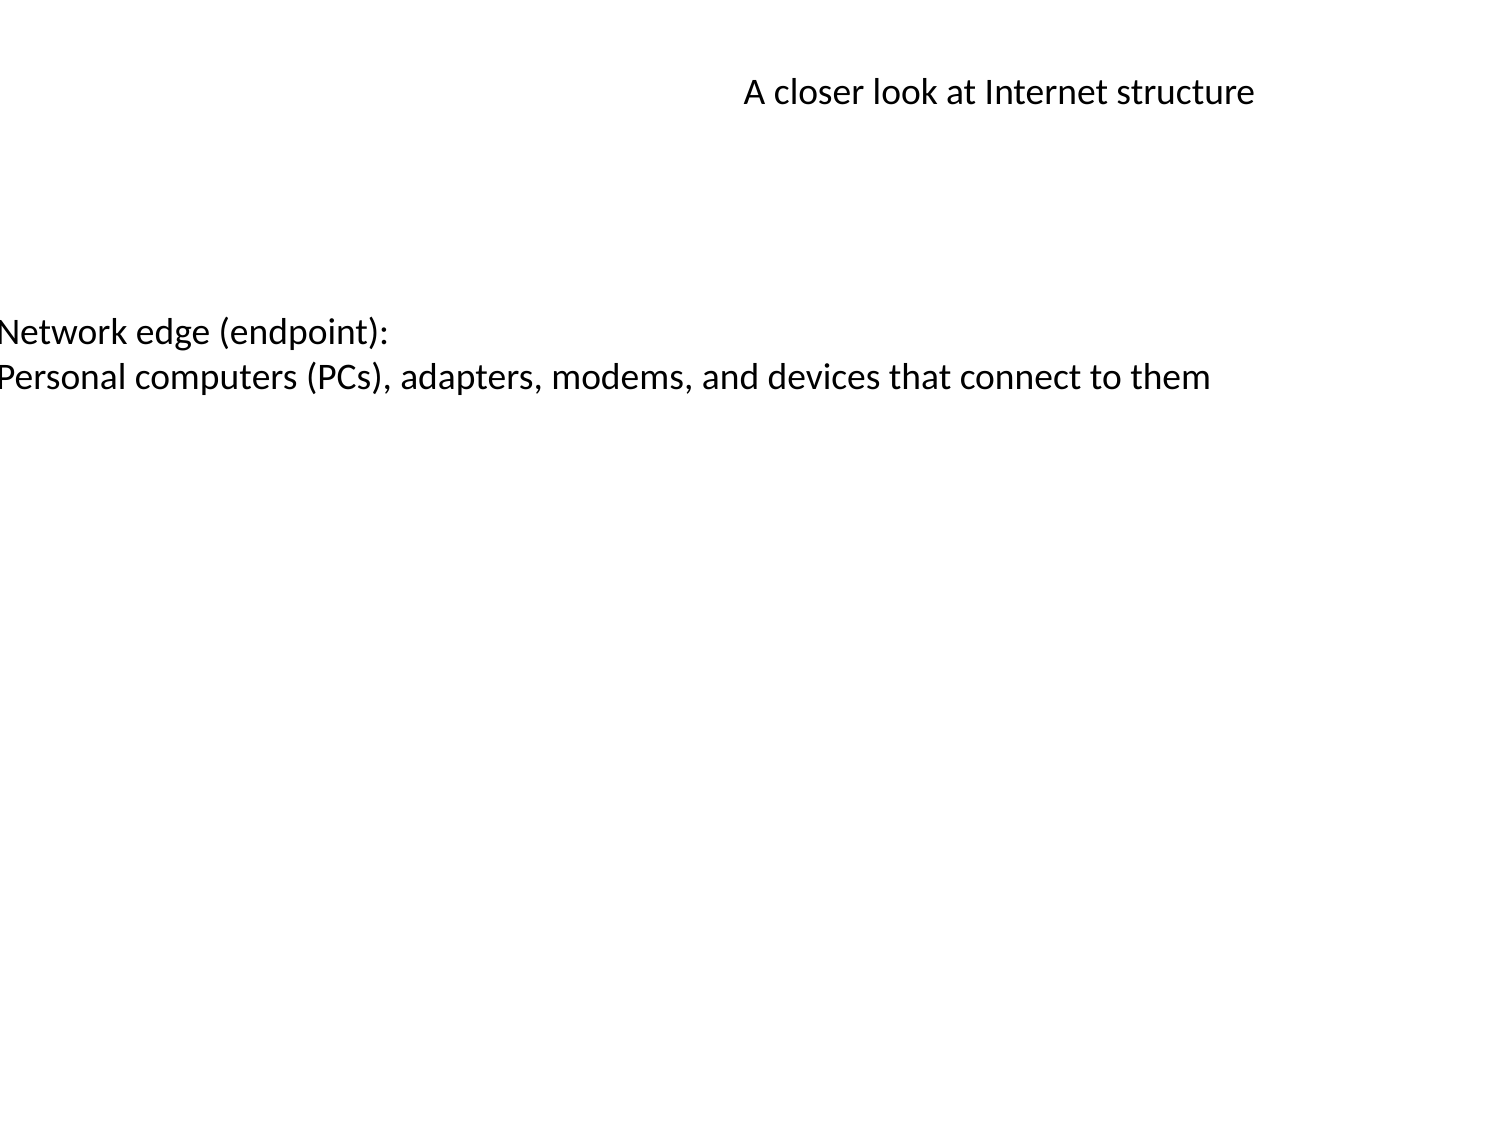

A closer look at Internet structure

Network edge (endpoint):
Personal computers (PCs), adapters, modems, and devices that connect to them